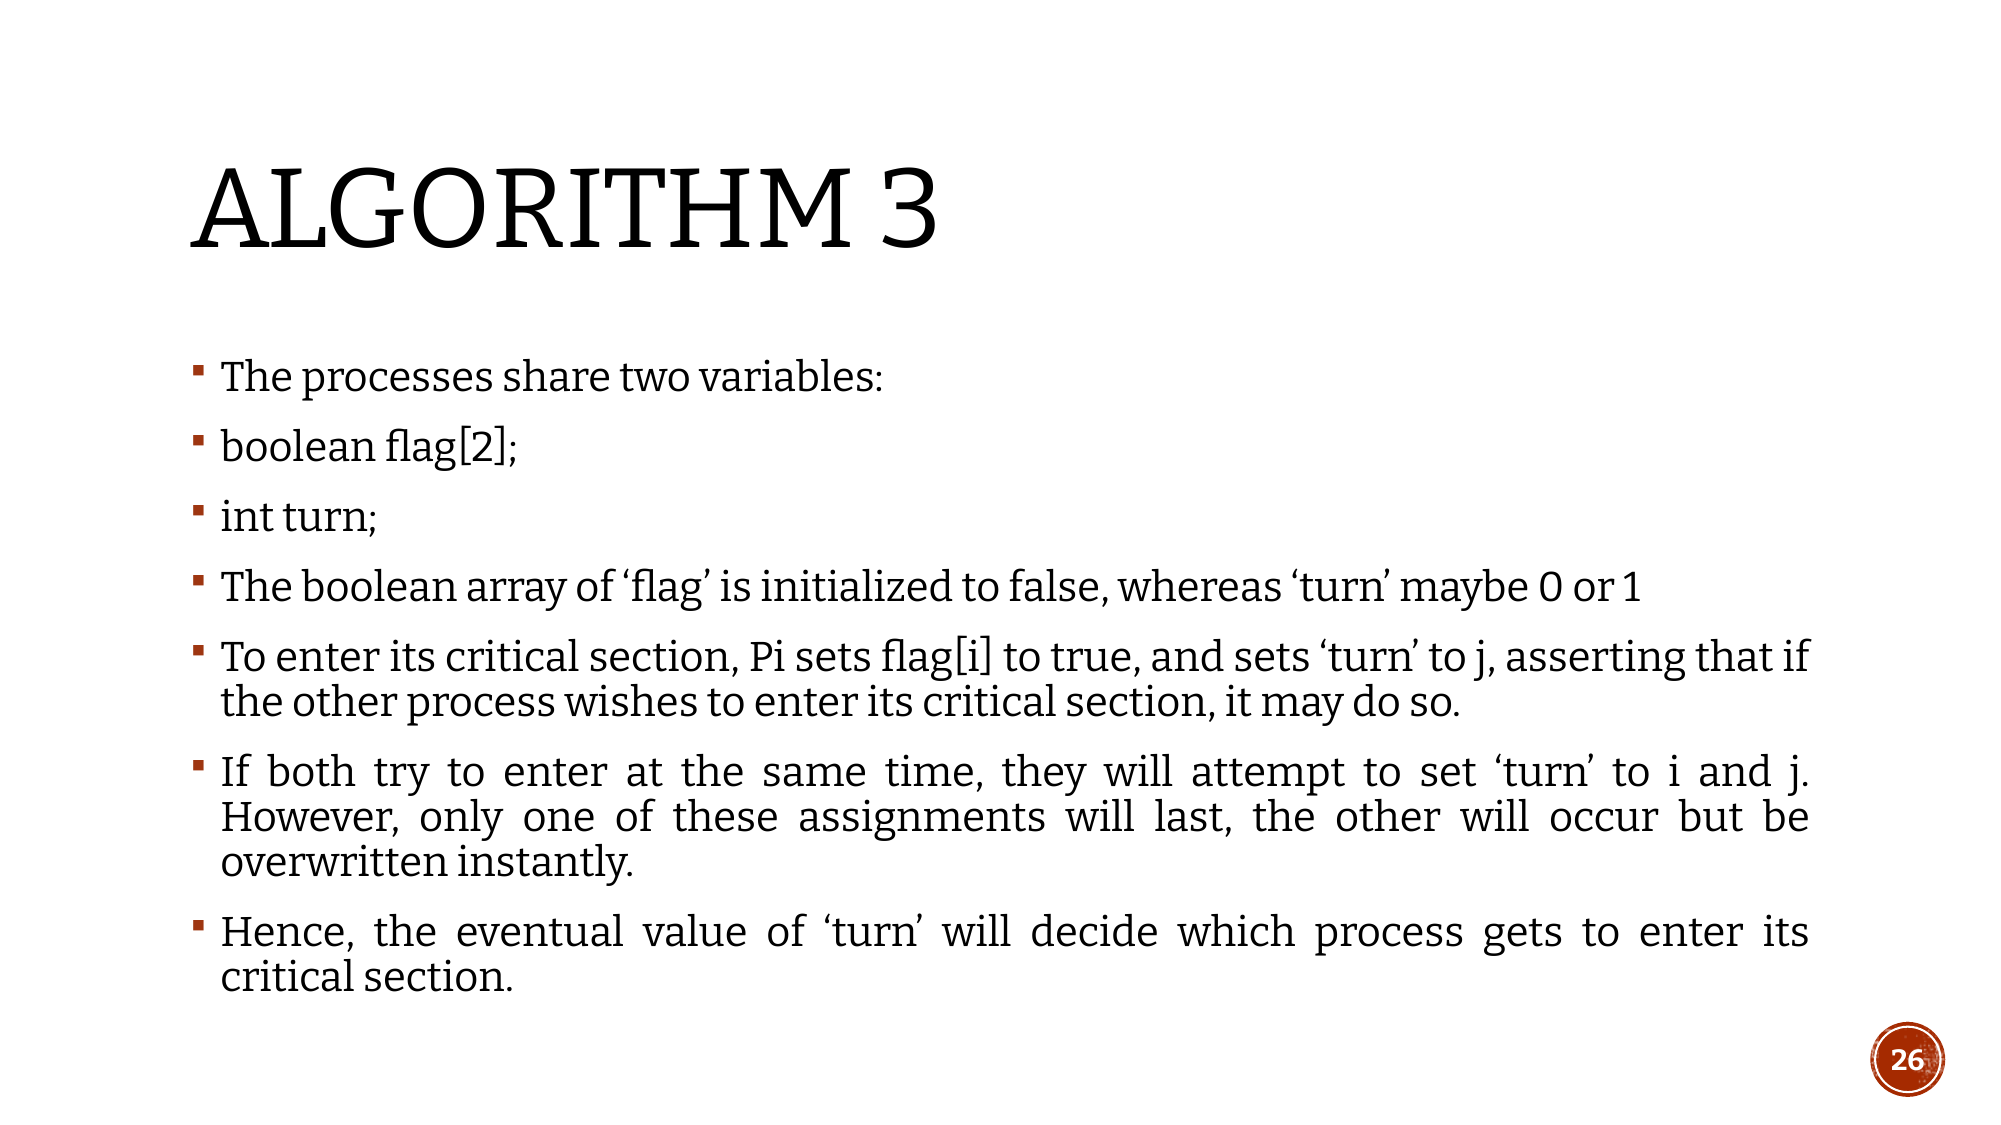

# Algorithm 3
The processes share two variables:
boolean flag[2];
int turn;
The boolean array of ‘flag’ is initialized to false, whereas ‘turn’ maybe 0 or 1
To enter its critical section, Pi sets flag[i] to true, and sets ‘turn’ to j, asserting that if the other process wishes to enter its critical section, it may do so.
If both try to enter at the same time, they will attempt to set ‘turn’ to i and j. However, only one of these assignments will last, the other will occur but be overwritten instantly.
Hence, the eventual value of ‘turn’ will decide which process gets to enter its critical section.
26